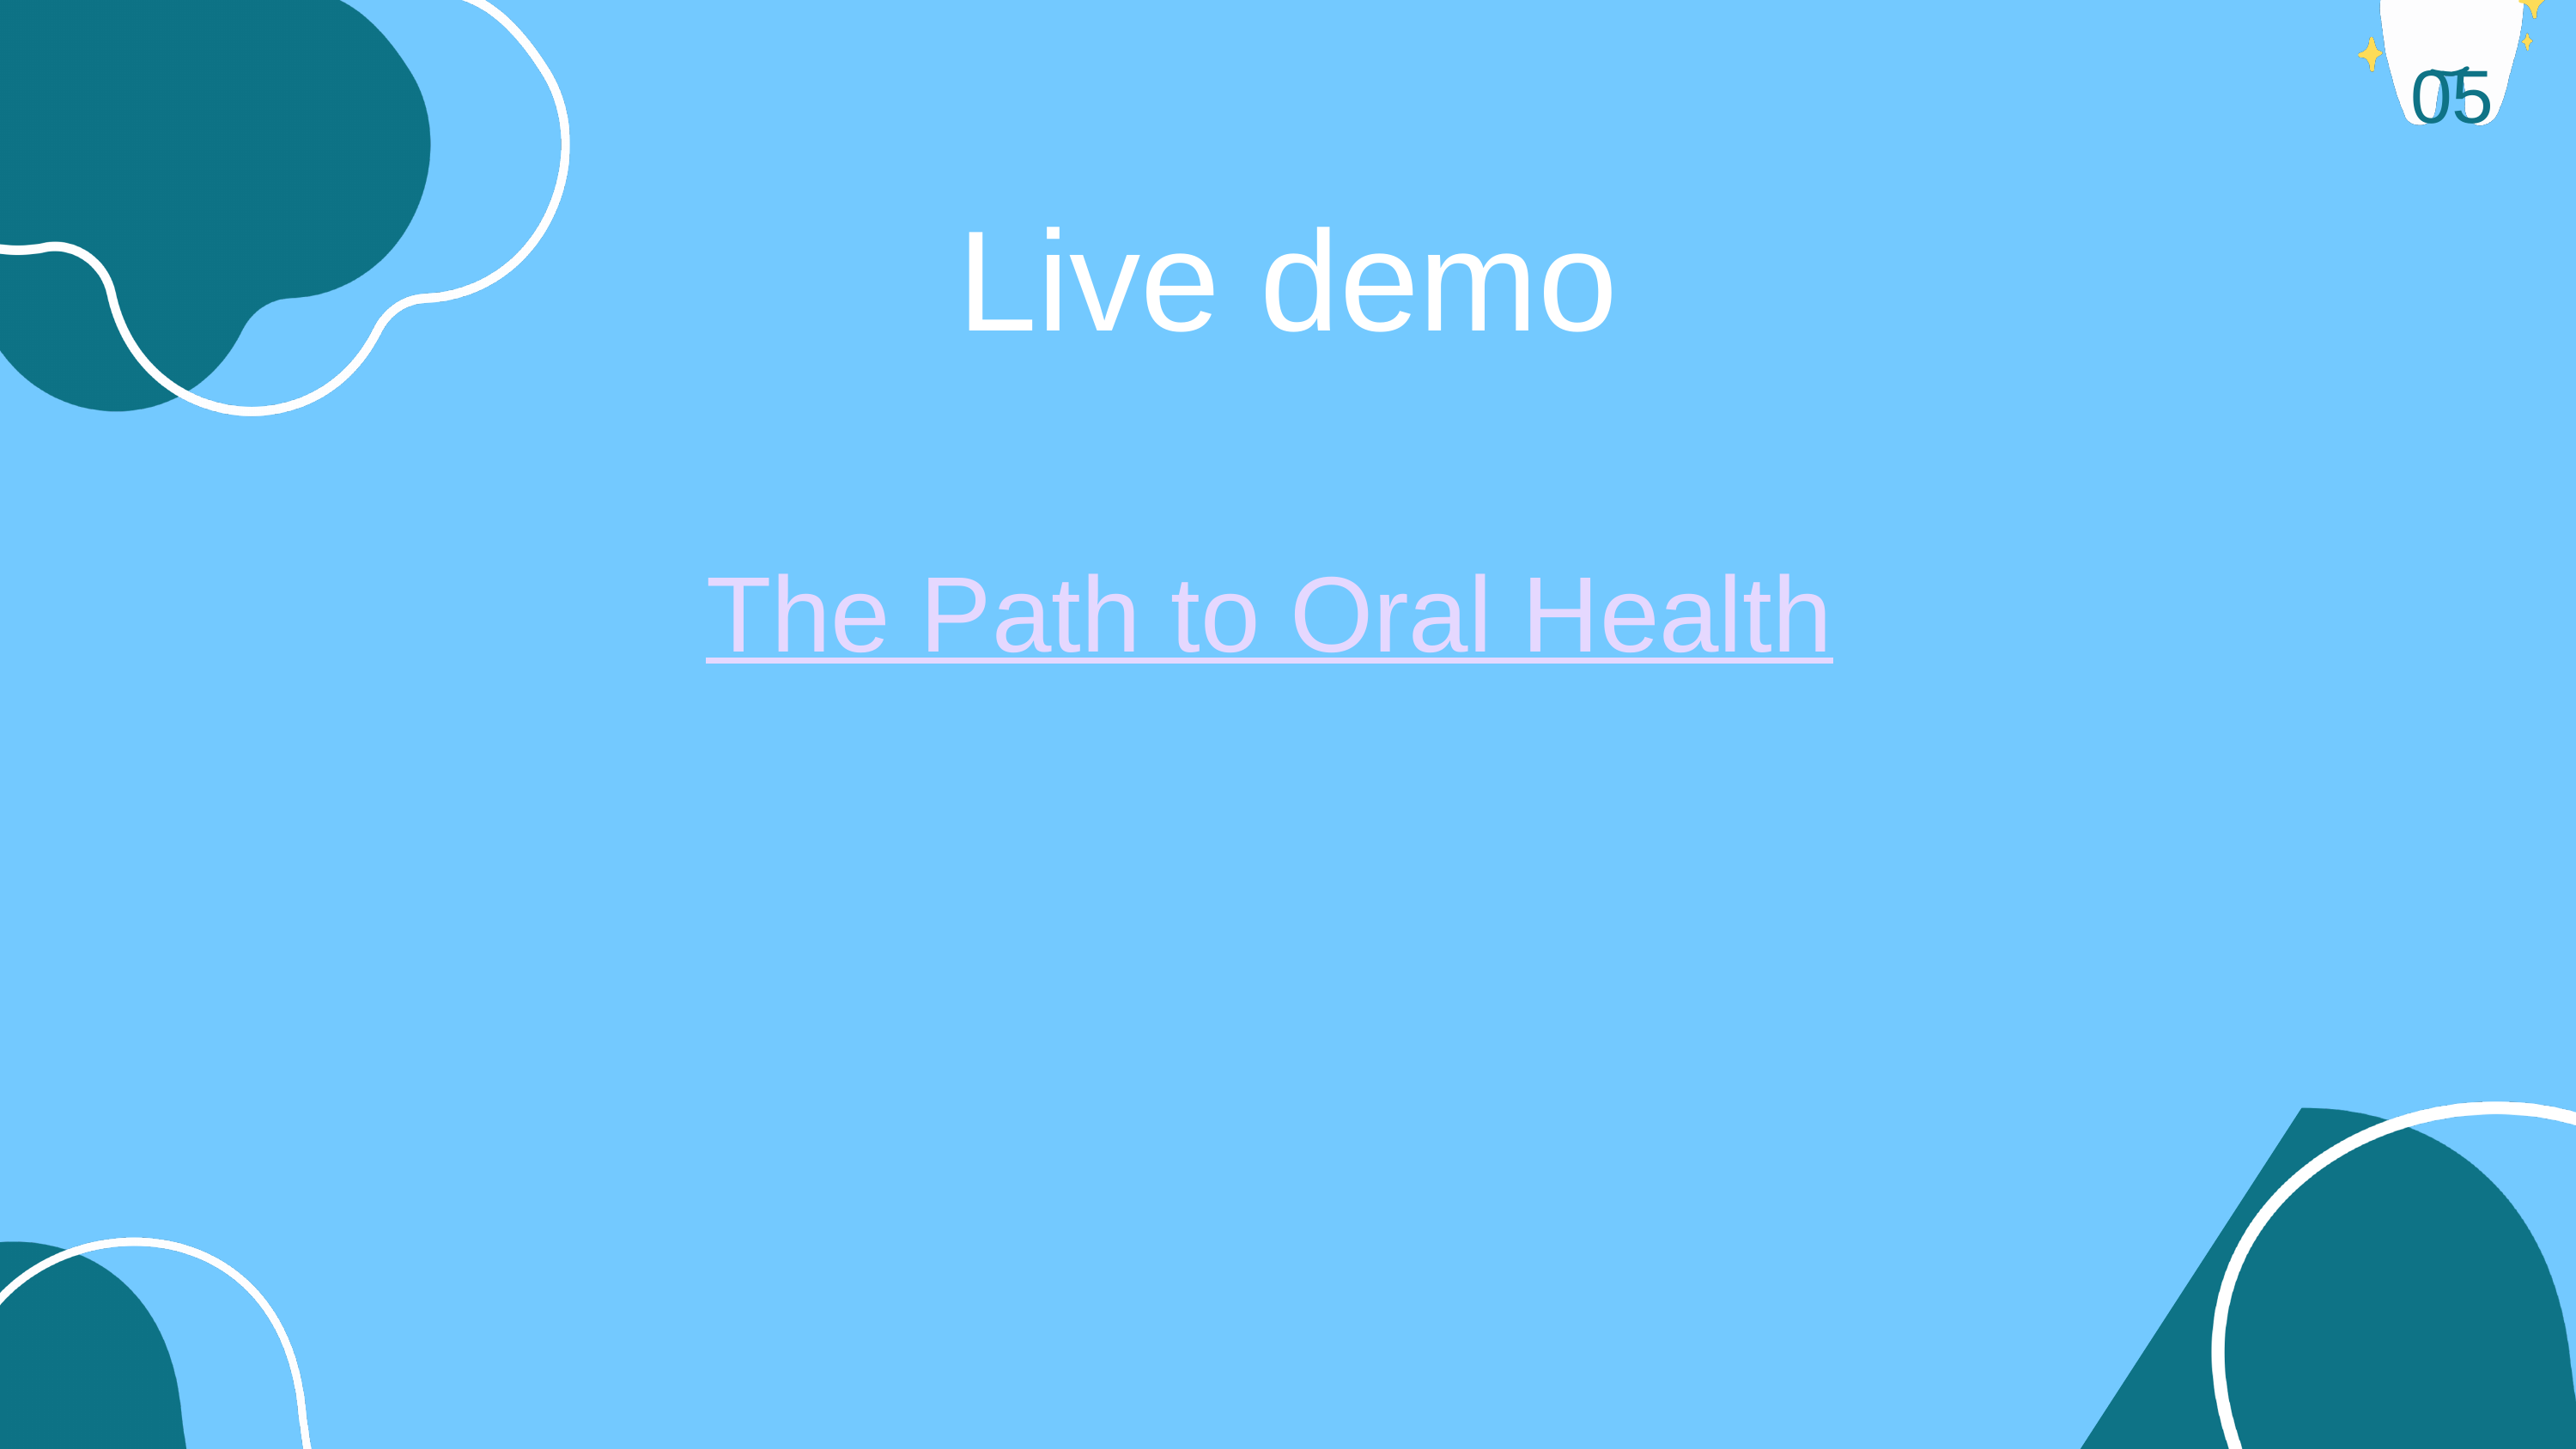

05
Live demo
The Path to Oral Health